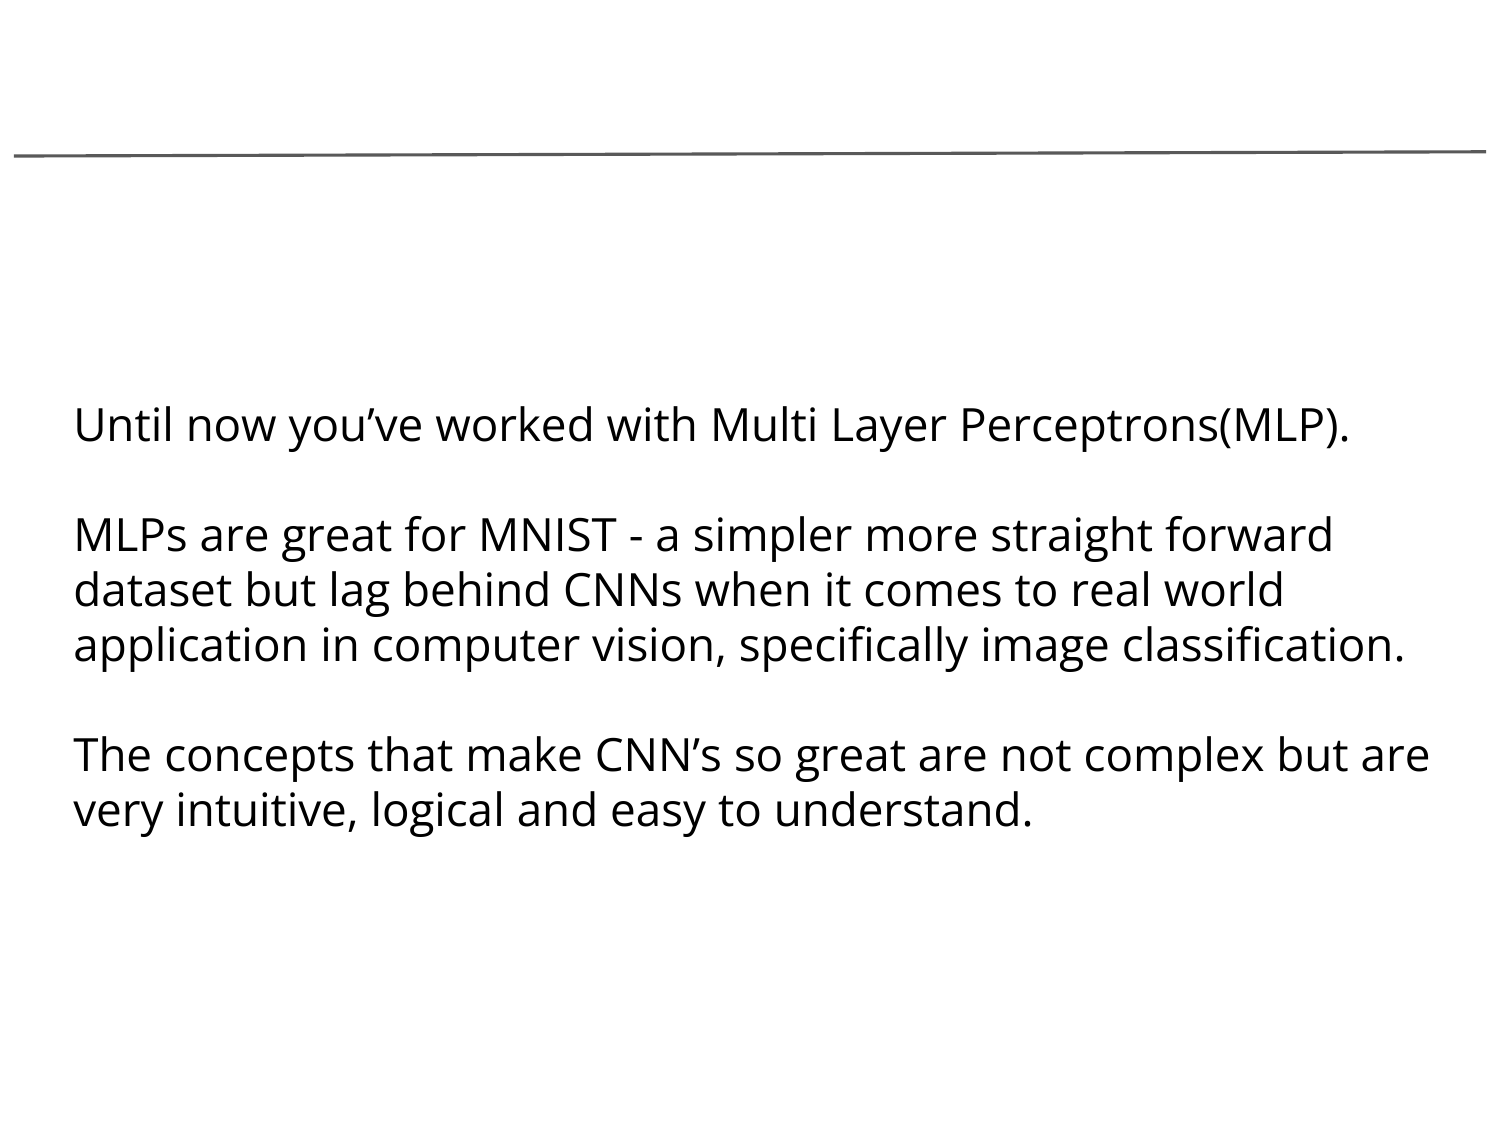

Until now you’ve worked with Multi Layer Perceptrons(MLP).

MLPs are great for MNIST - a simpler more straight forward dataset but lag behind CNNs when it comes to real world application in computer vision, specifically image classification.

The concepts that make CNN’s so great are not complex but are very intuitive, logical and easy to understand.